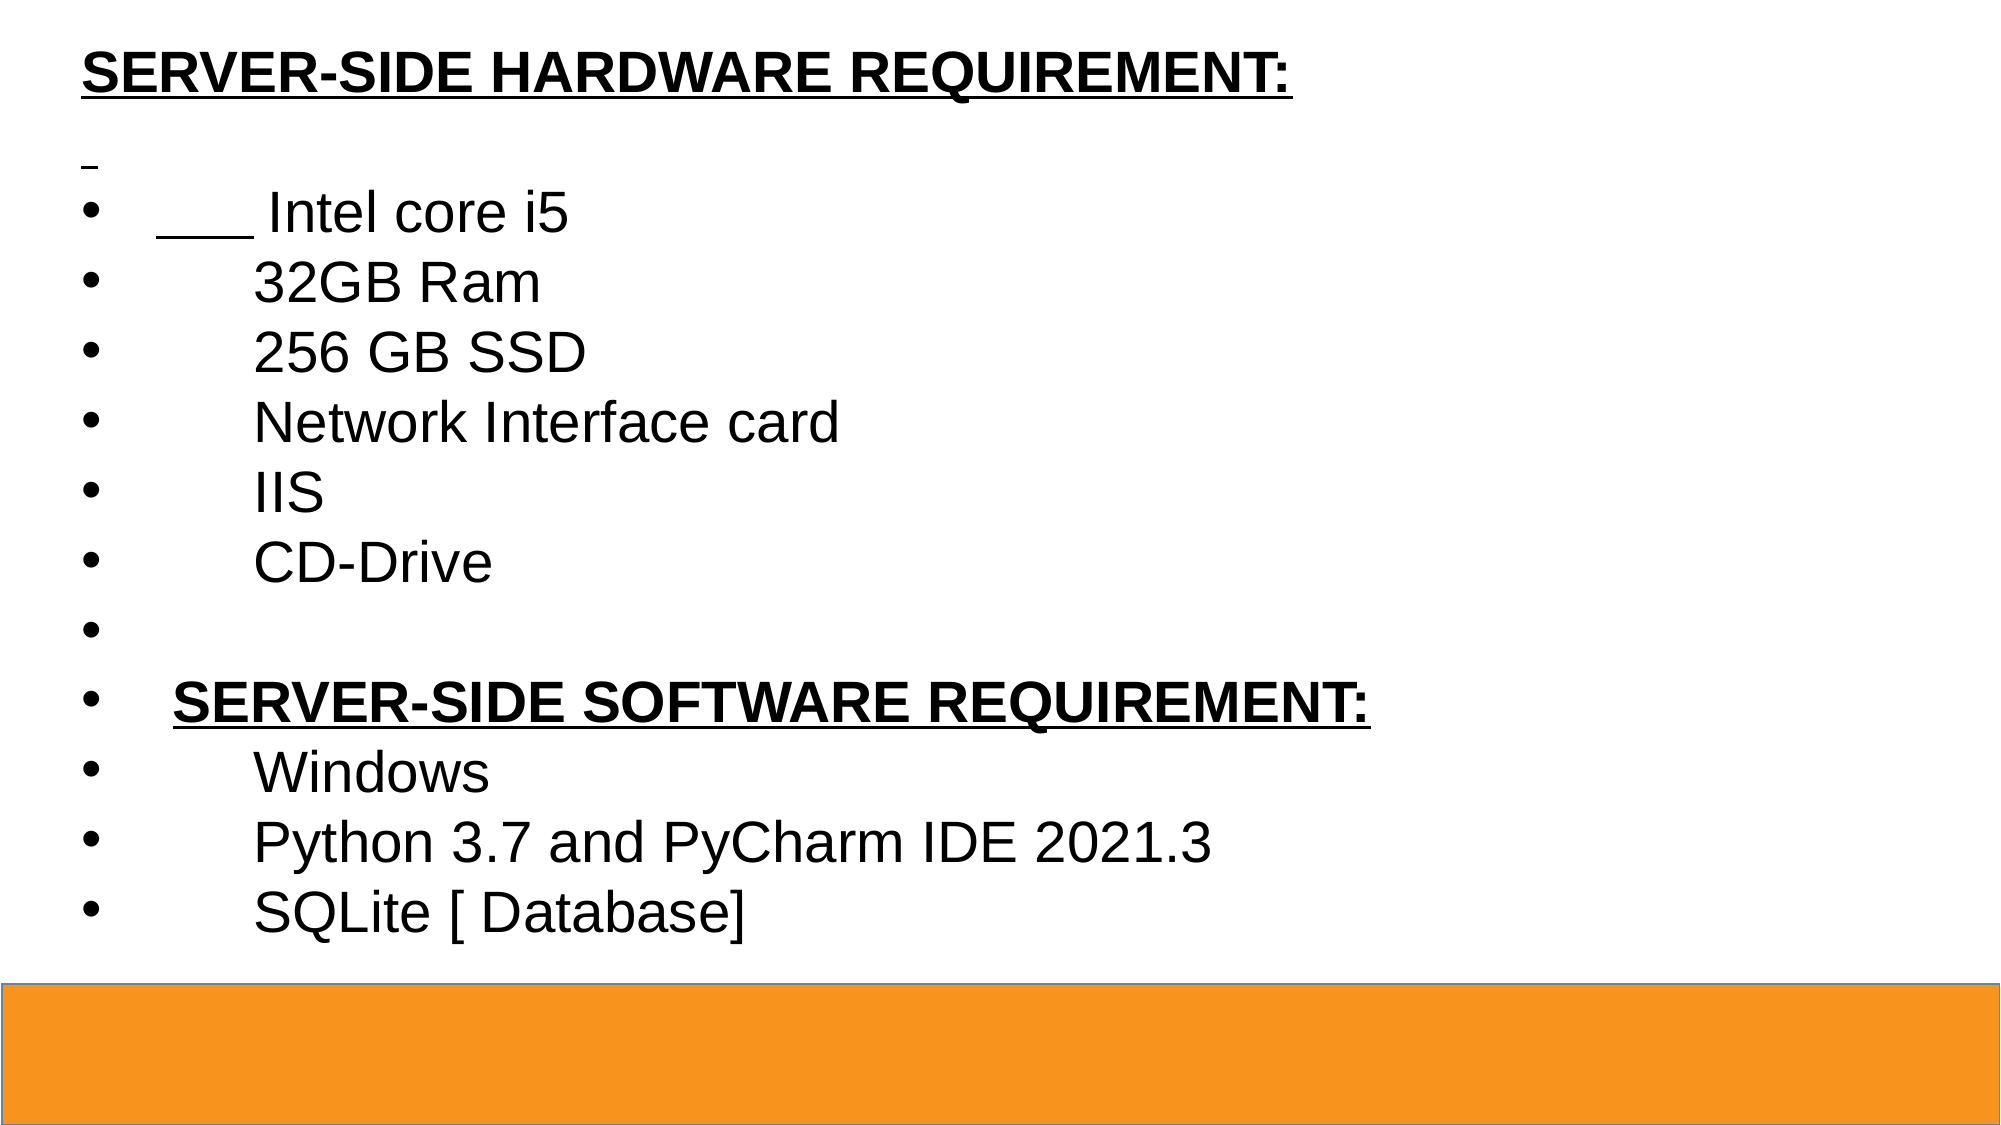

SERVER-SIDE HARDWARE REQUIREMENT:        Intel core i5
      32GB Ram      256 GB SSD       Network Interface card      IIS      CD-Drive
 SERVER-SIDE SOFTWARE REQUIREMENT:
      Windows
      Python 3.7 and PyCharm IDE 2021.3
      SQLite [ Database]